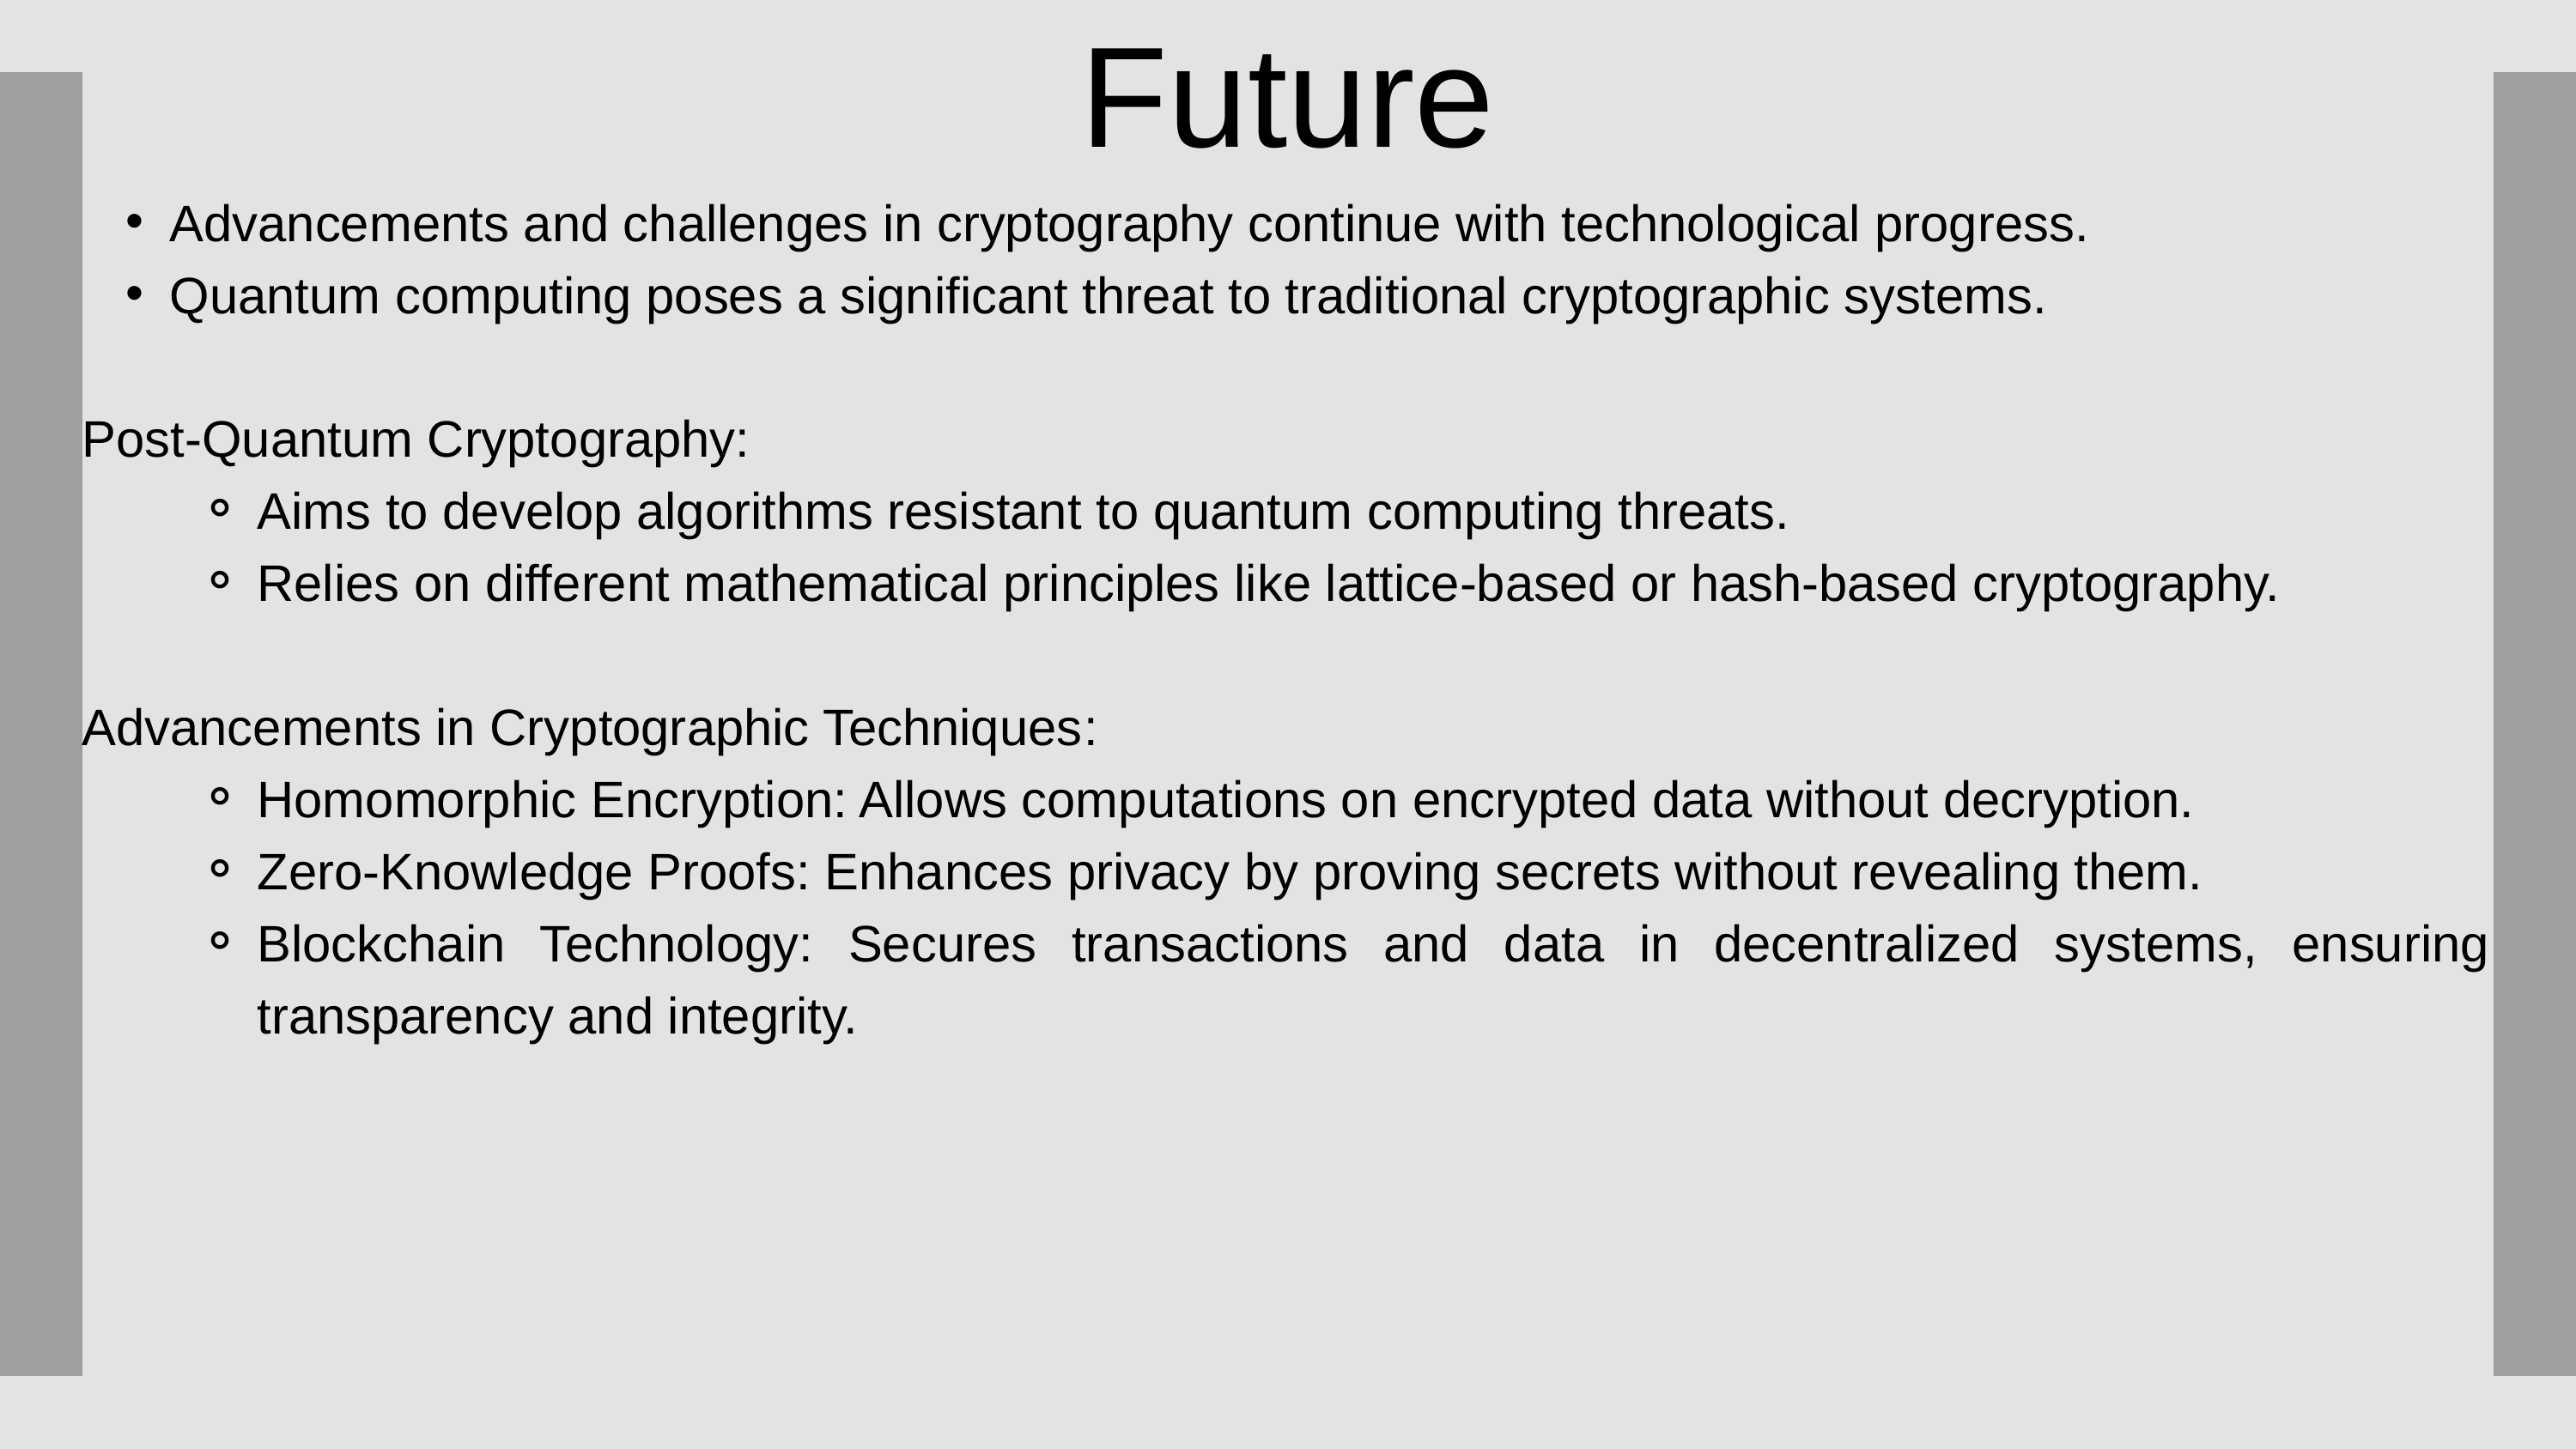

Future

Advancements and challenges in cryptography continue with technological progress.
Quantum computing poses a significant threat to traditional cryptographic systems.

Post-Quantum Cryptography:
Aims to develop algorithms resistant to quantum computing threats.
Relies on different mathematical principles like lattice-based or hash-based cryptography.

Advancements in Cryptographic Techniques:
Homomorphic Encryption: Allows computations on encrypted data without decryption.
Zero-Knowledge Proofs: Enhances privacy by proving secrets without revealing them.
Blockchain Technology: Secures transactions and data in decentralized systems, ensuring transparency and integrity.